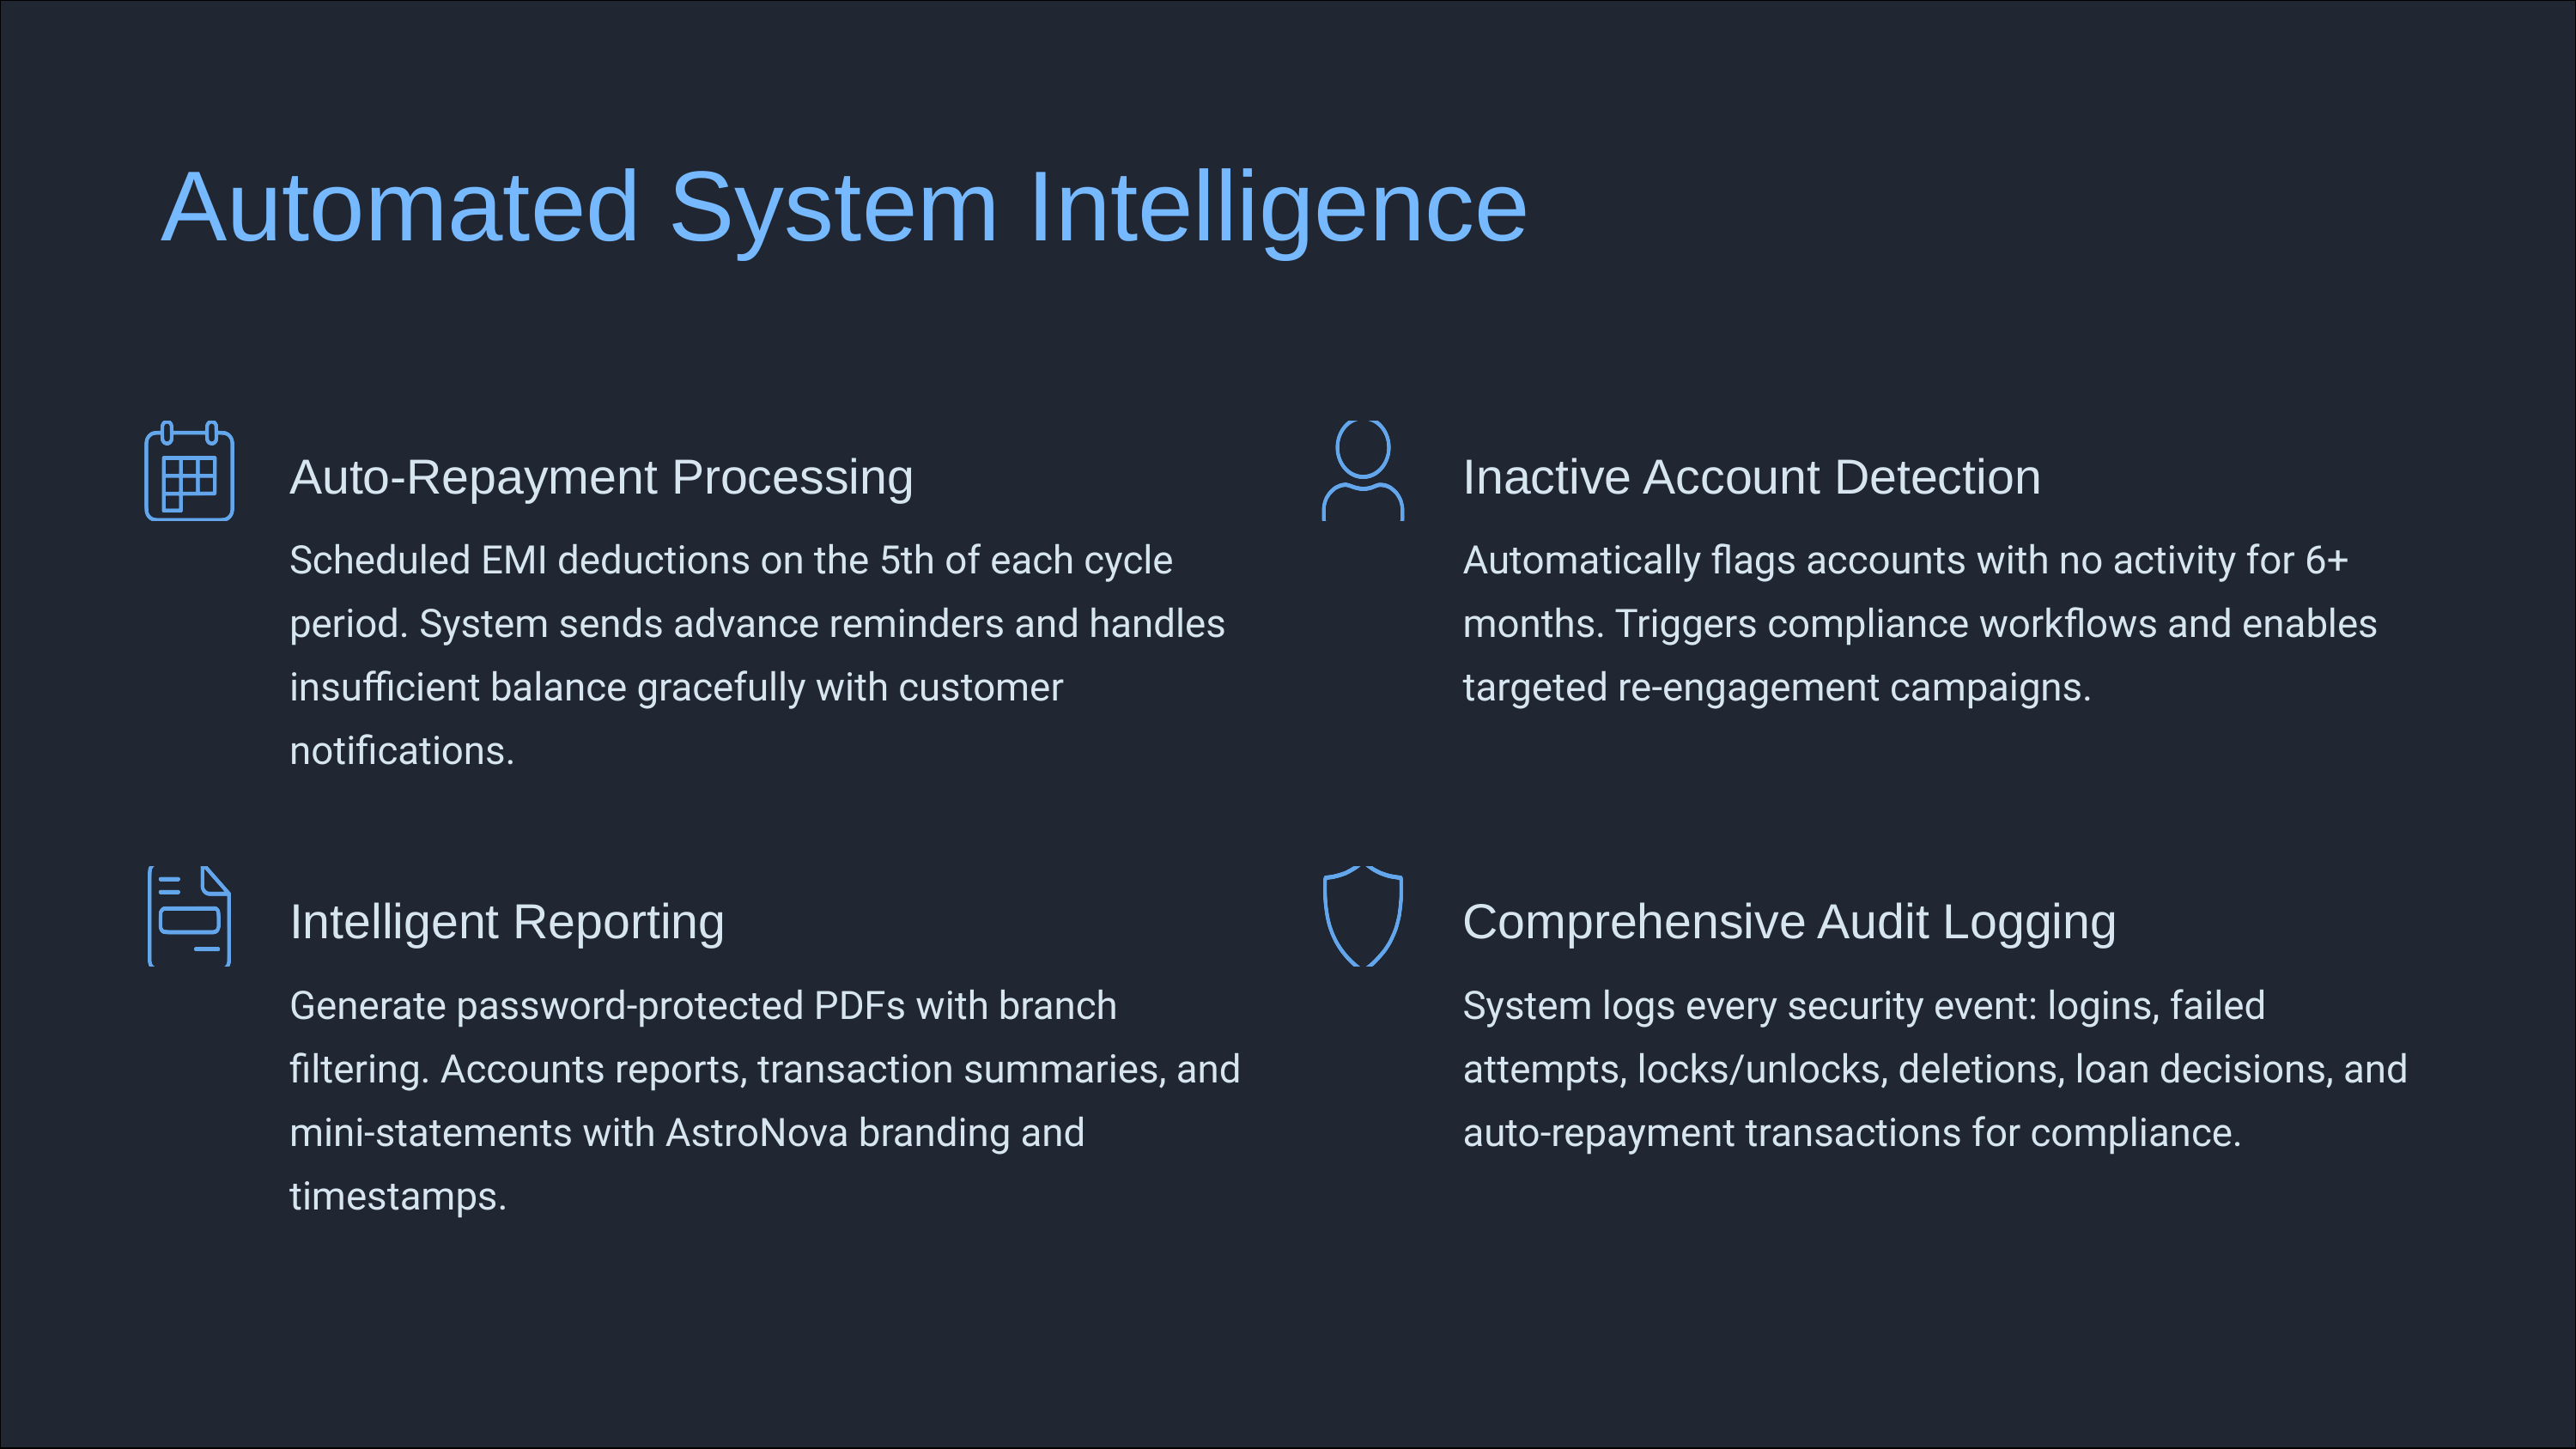

Automated System Intelligence

Auto-Repayment Processing
Inactive Account Detection
Scheduled EMI deductions on the 5th of each cycle period. System sends advance reminders and handles insufficient balance gracefully with customer notifications.
Automatically flags accounts with no activity for 6+ months. Triggers compliance workflows and enables targeted re-engagement campaigns.

Intelligent Reporting
Comprehensive Audit Logging
Generate password-protected PDFs with branch filtering. Accounts reports, transaction summaries, and mini-statements with AstroNova branding and timestamps.
System logs every security event: logins, failed attempts, locks/unlocks, deletions, loan decisions, and auto-repayment transactions for compliance.